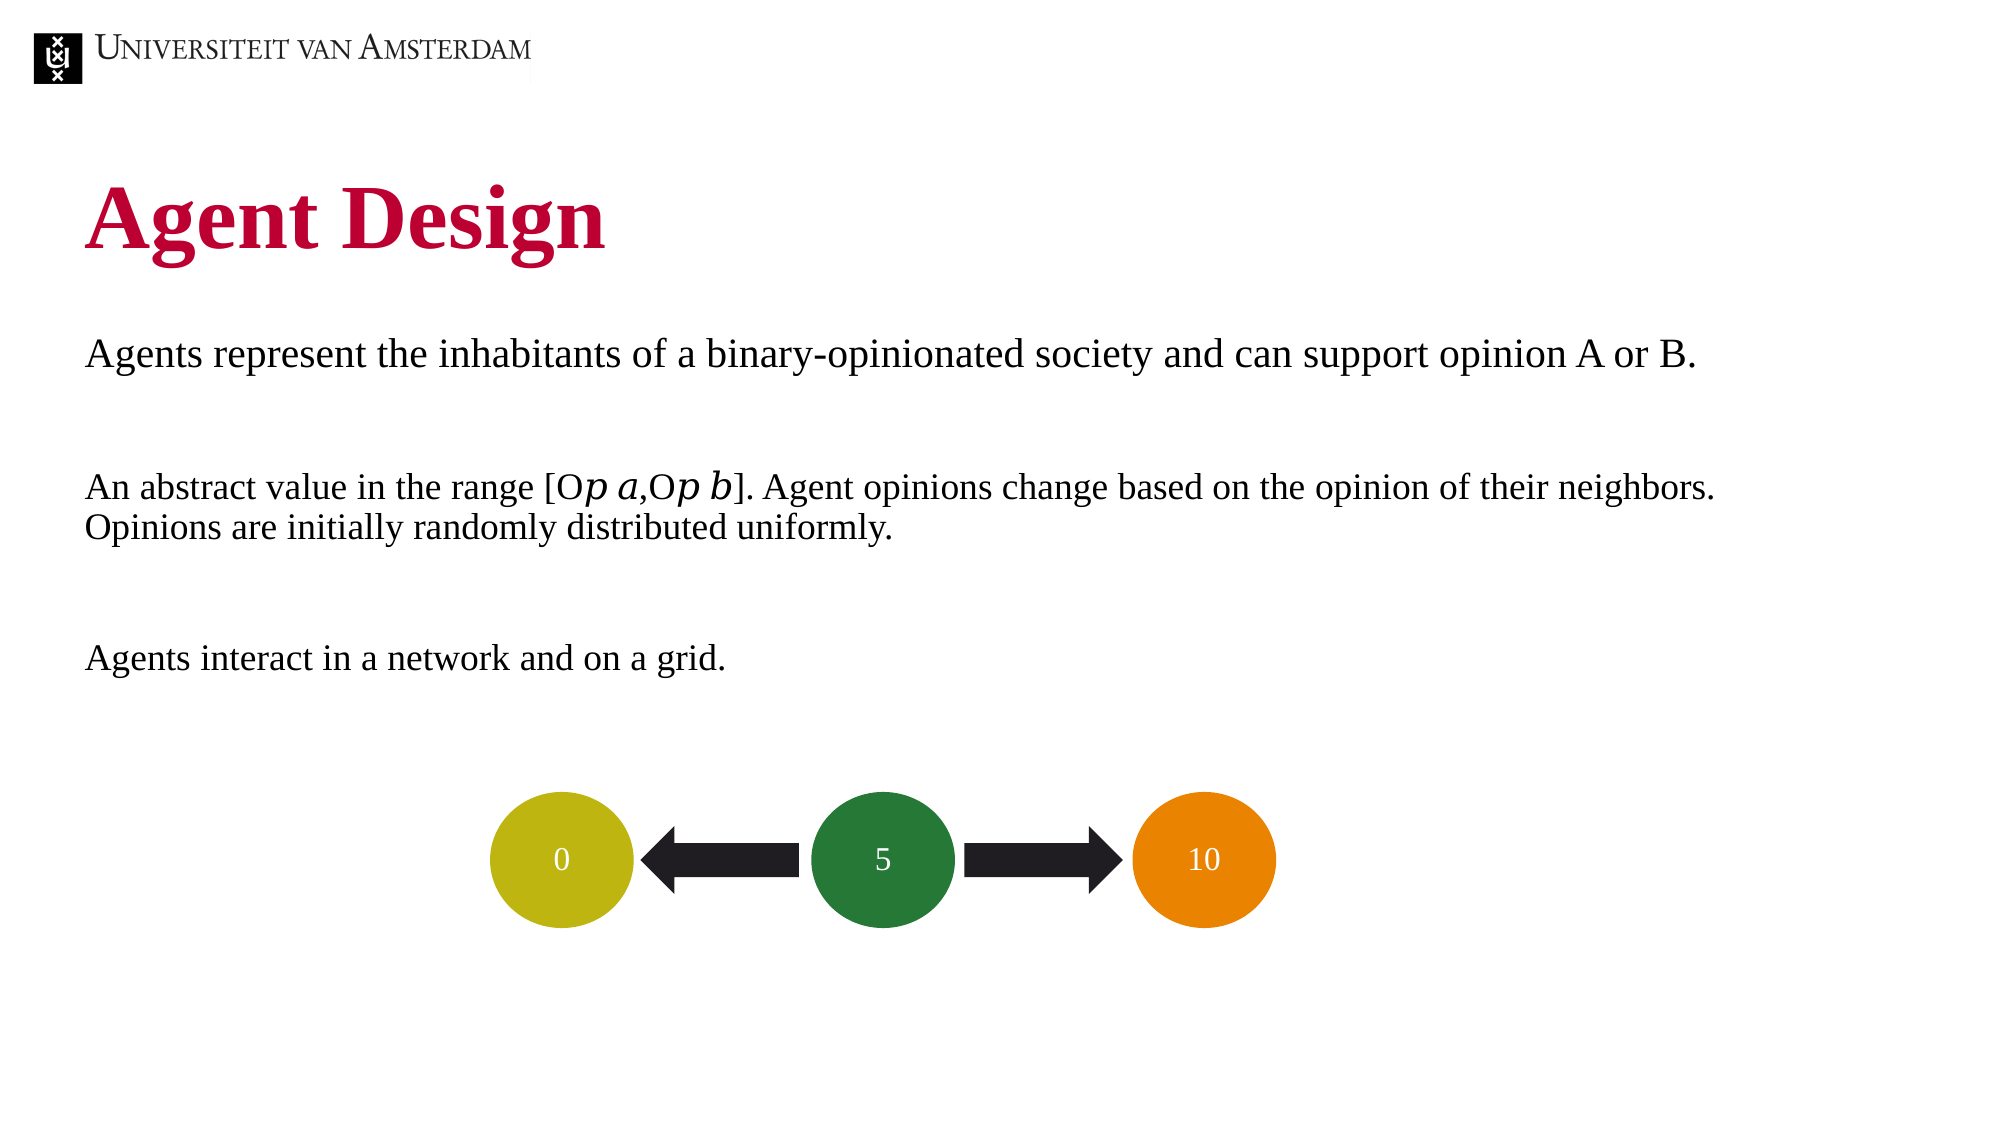

# Agent Design
Agents represent the inhabitants of a binary-opinionated society and can support opinion A or B.

An abstract value in the range [O𝑝 𝑎,O𝑝 𝑏]. Agent opinions change based on the opinion of their neighbors. Opinions are initially randomly distributed uniformly.

Agents interact in a network and on a grid.

0
5
10

28 juni 2024
5